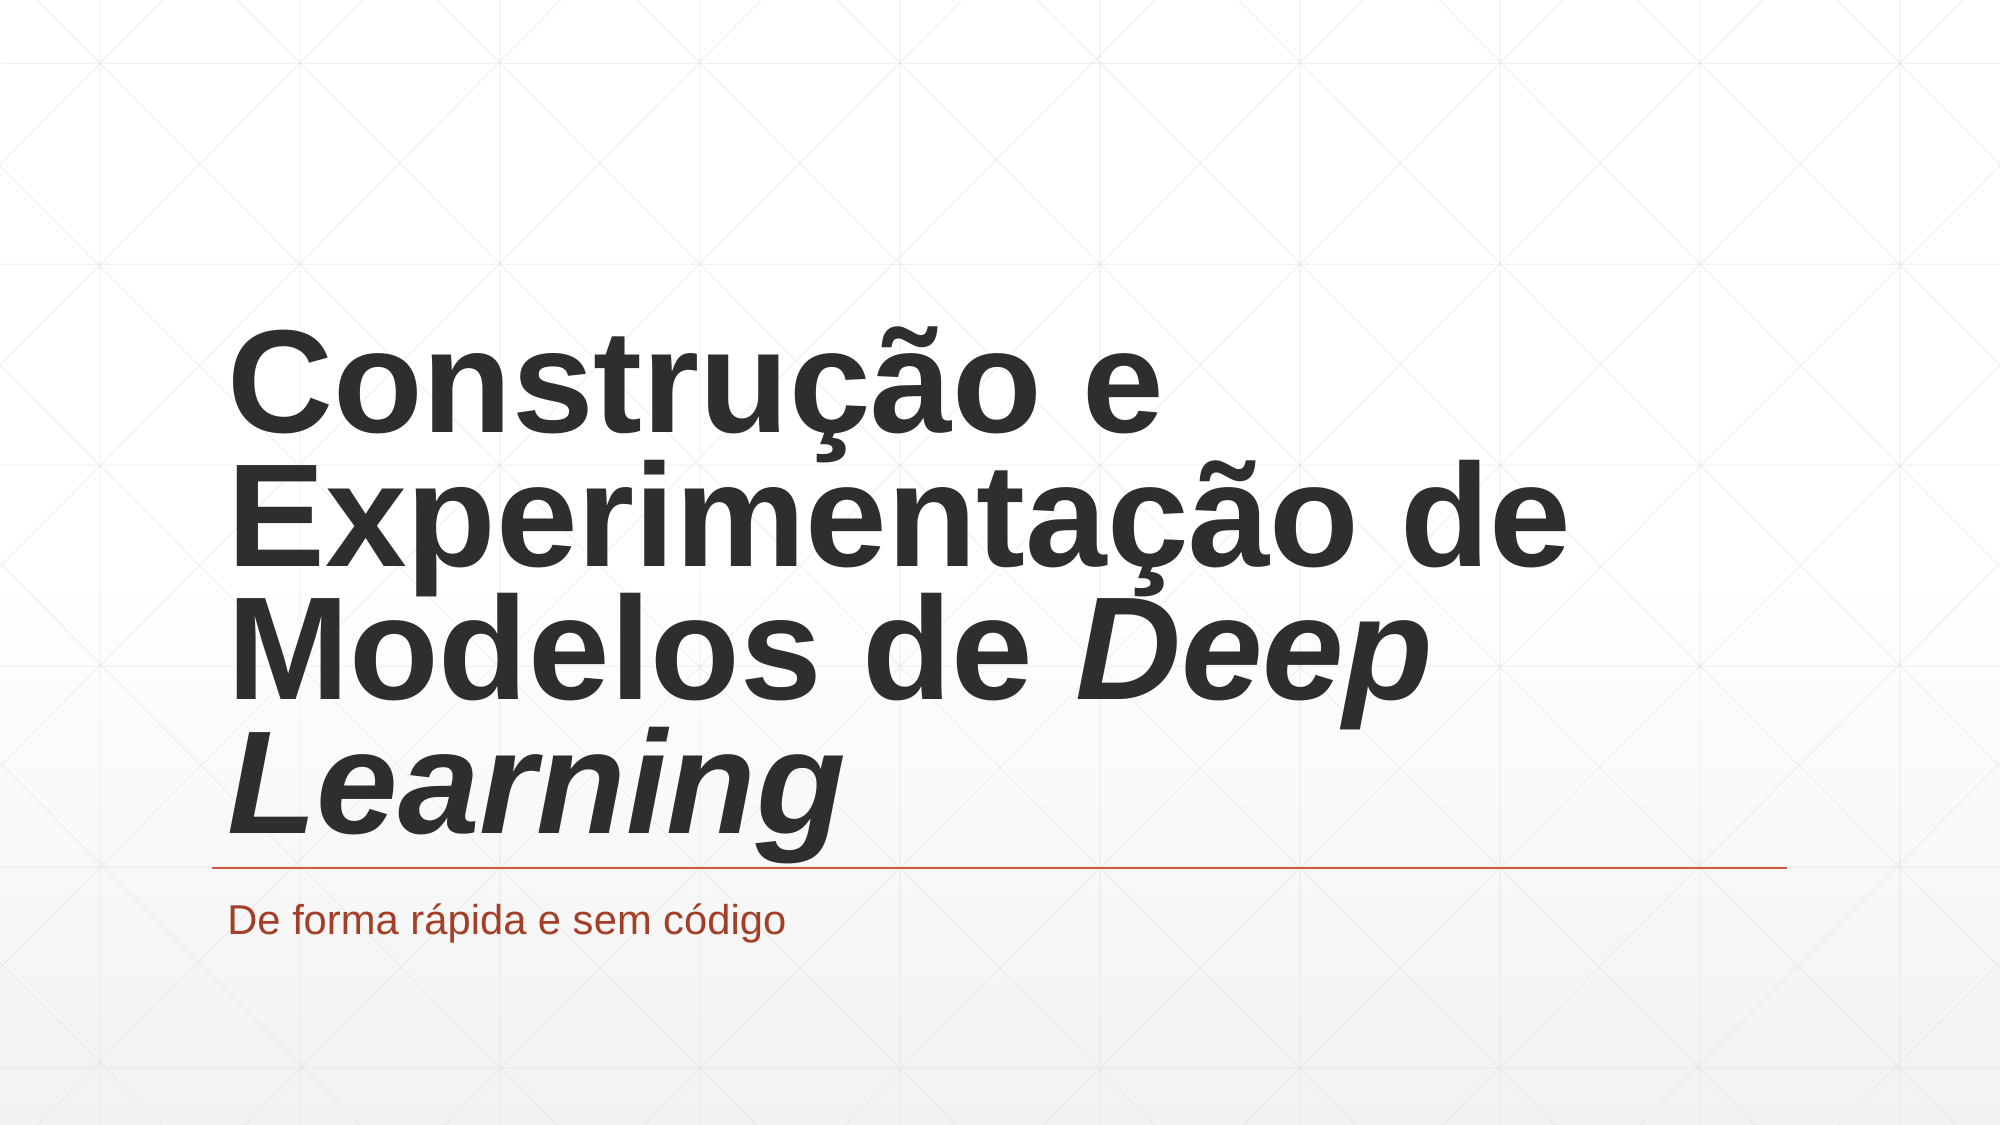

# Construção e Experimentação de Modelos de Deep Learning
De forma rápida e sem código